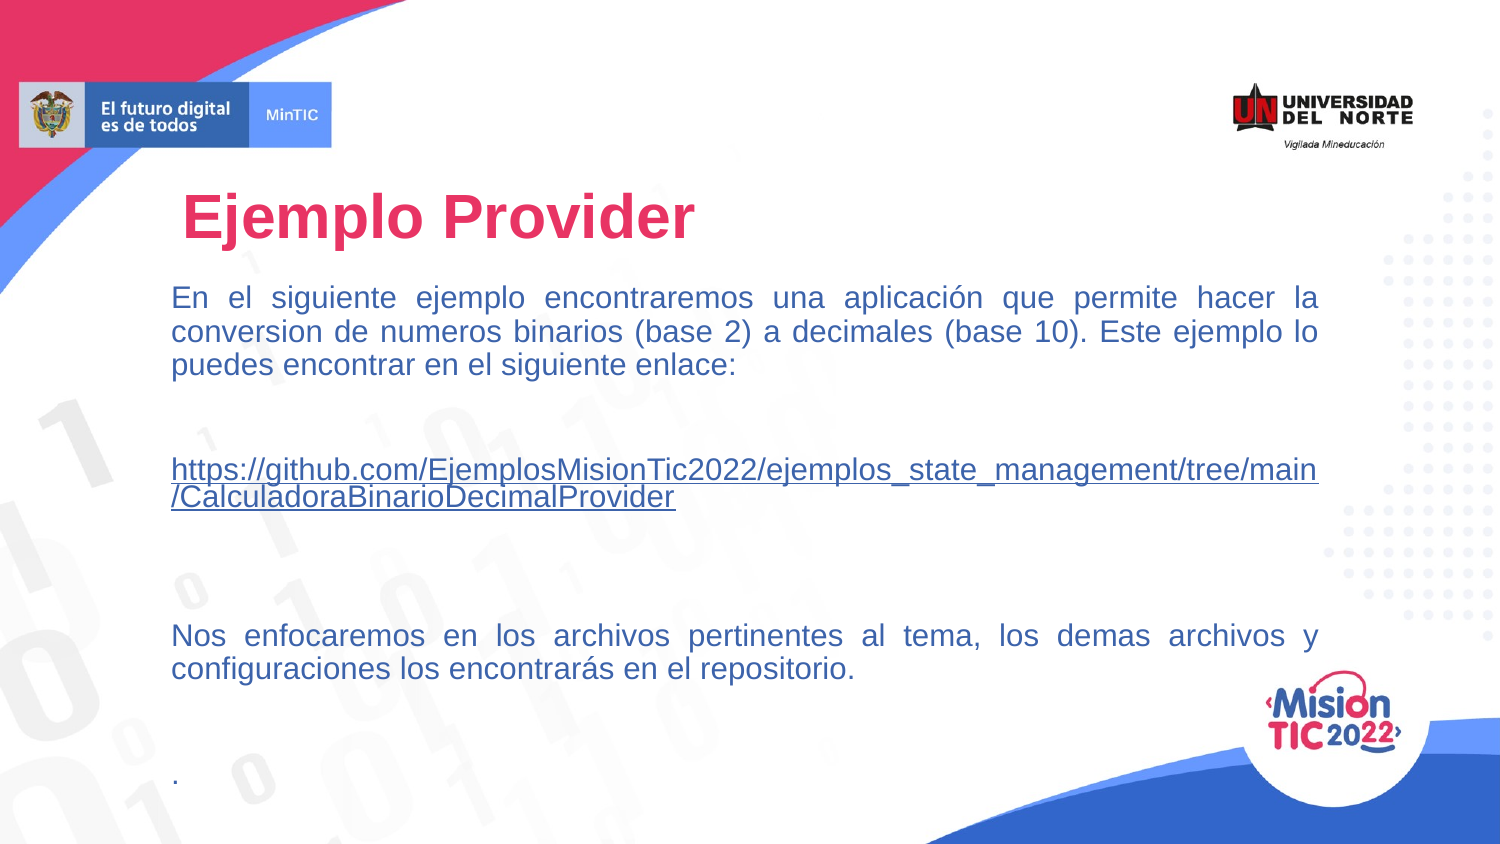

Ejemplo Provider
En el siguiente ejemplo encontraremos una aplicación que permite hacer la conversion de numeros binarios (base 2) a decimales (base 10). Este ejemplo lo puedes encontrar en el siguiente enlace:

https://github.com/EjemplosMisionTic2022/ejemplos_state_management/tree/main/CalculadoraBinarioDecimalProvider

Nos enfocaremos en los archivos pertinentes al tema, los demas archivos y configuraciones los encontrarás en el repositorio.

.